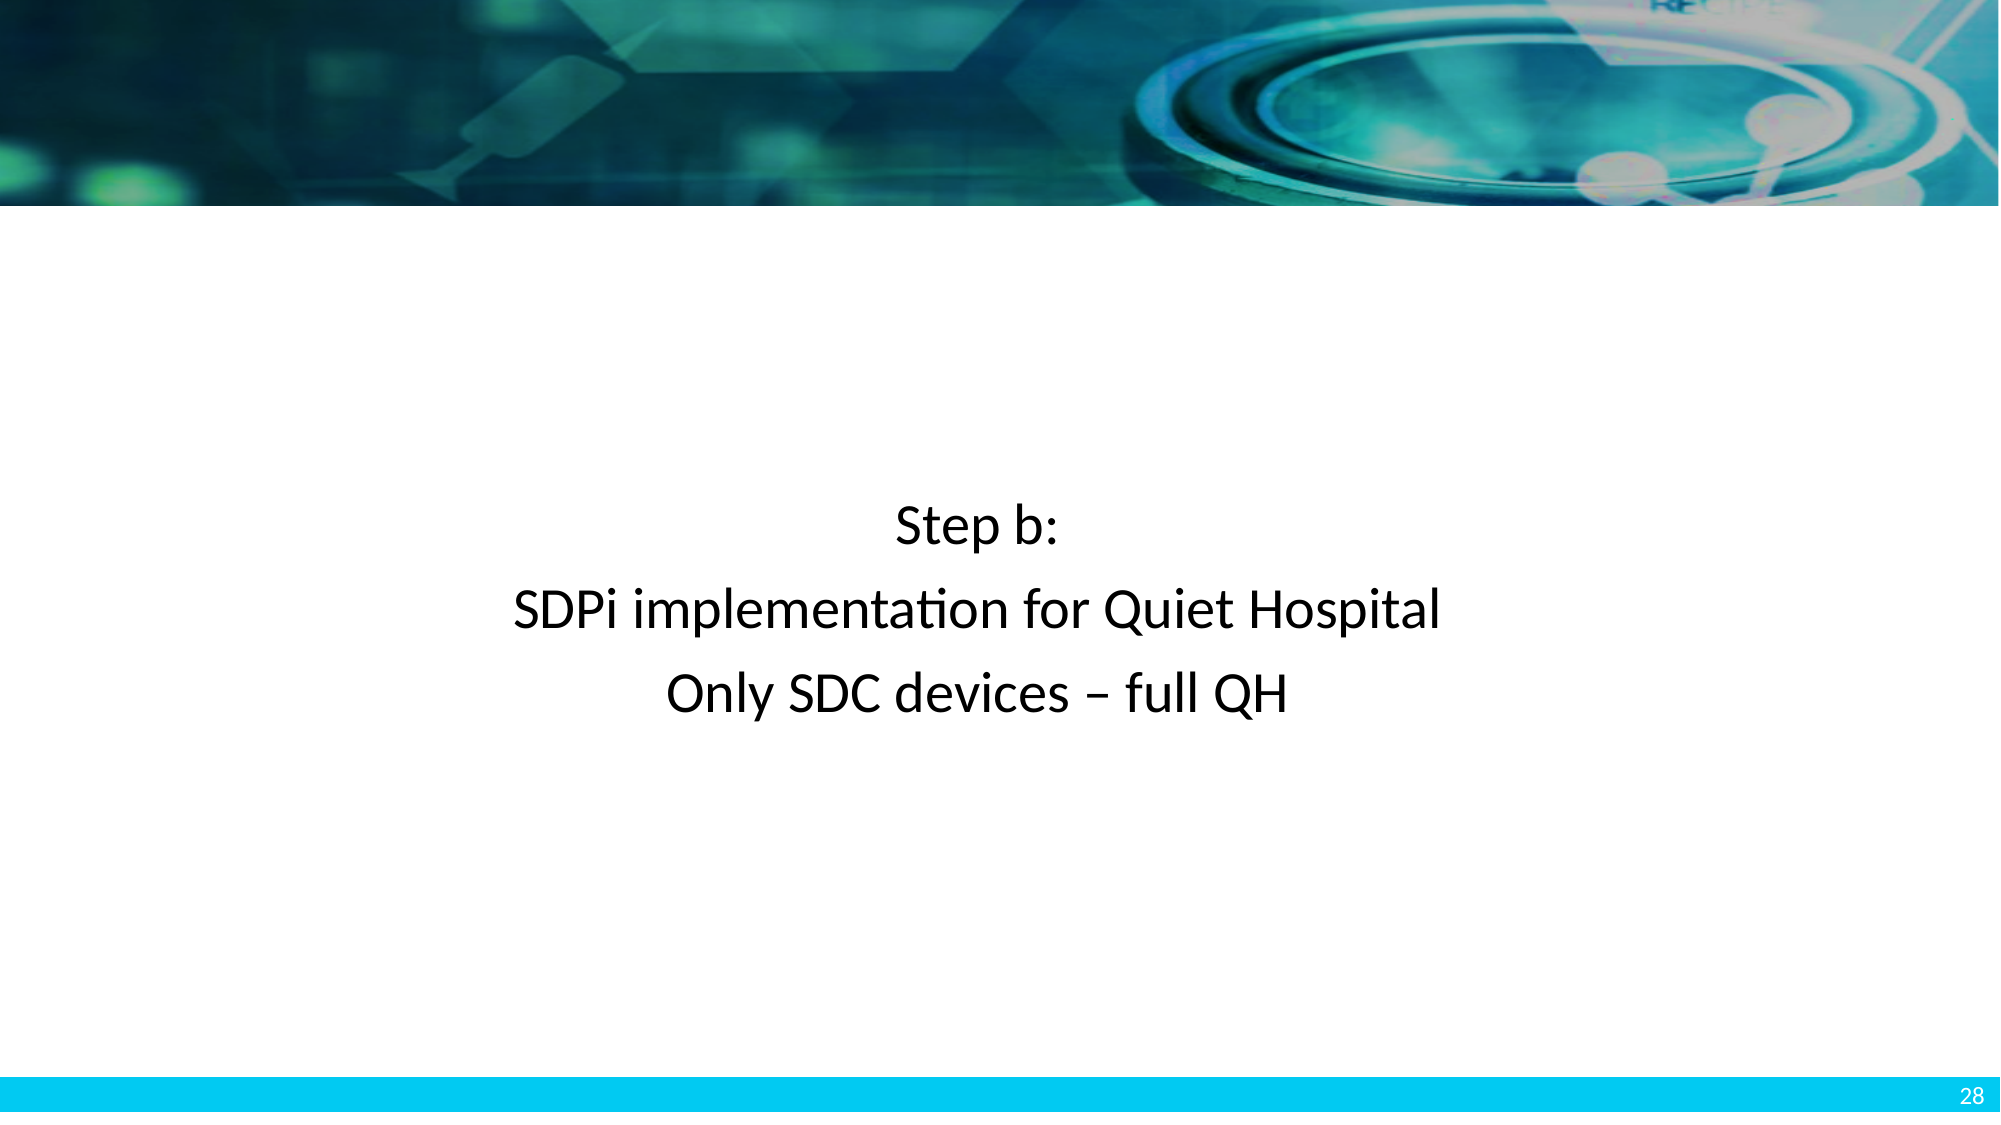

#
Step b:
SDPi implementation for Quiet Hospital
Only SDC devices – full QH
28